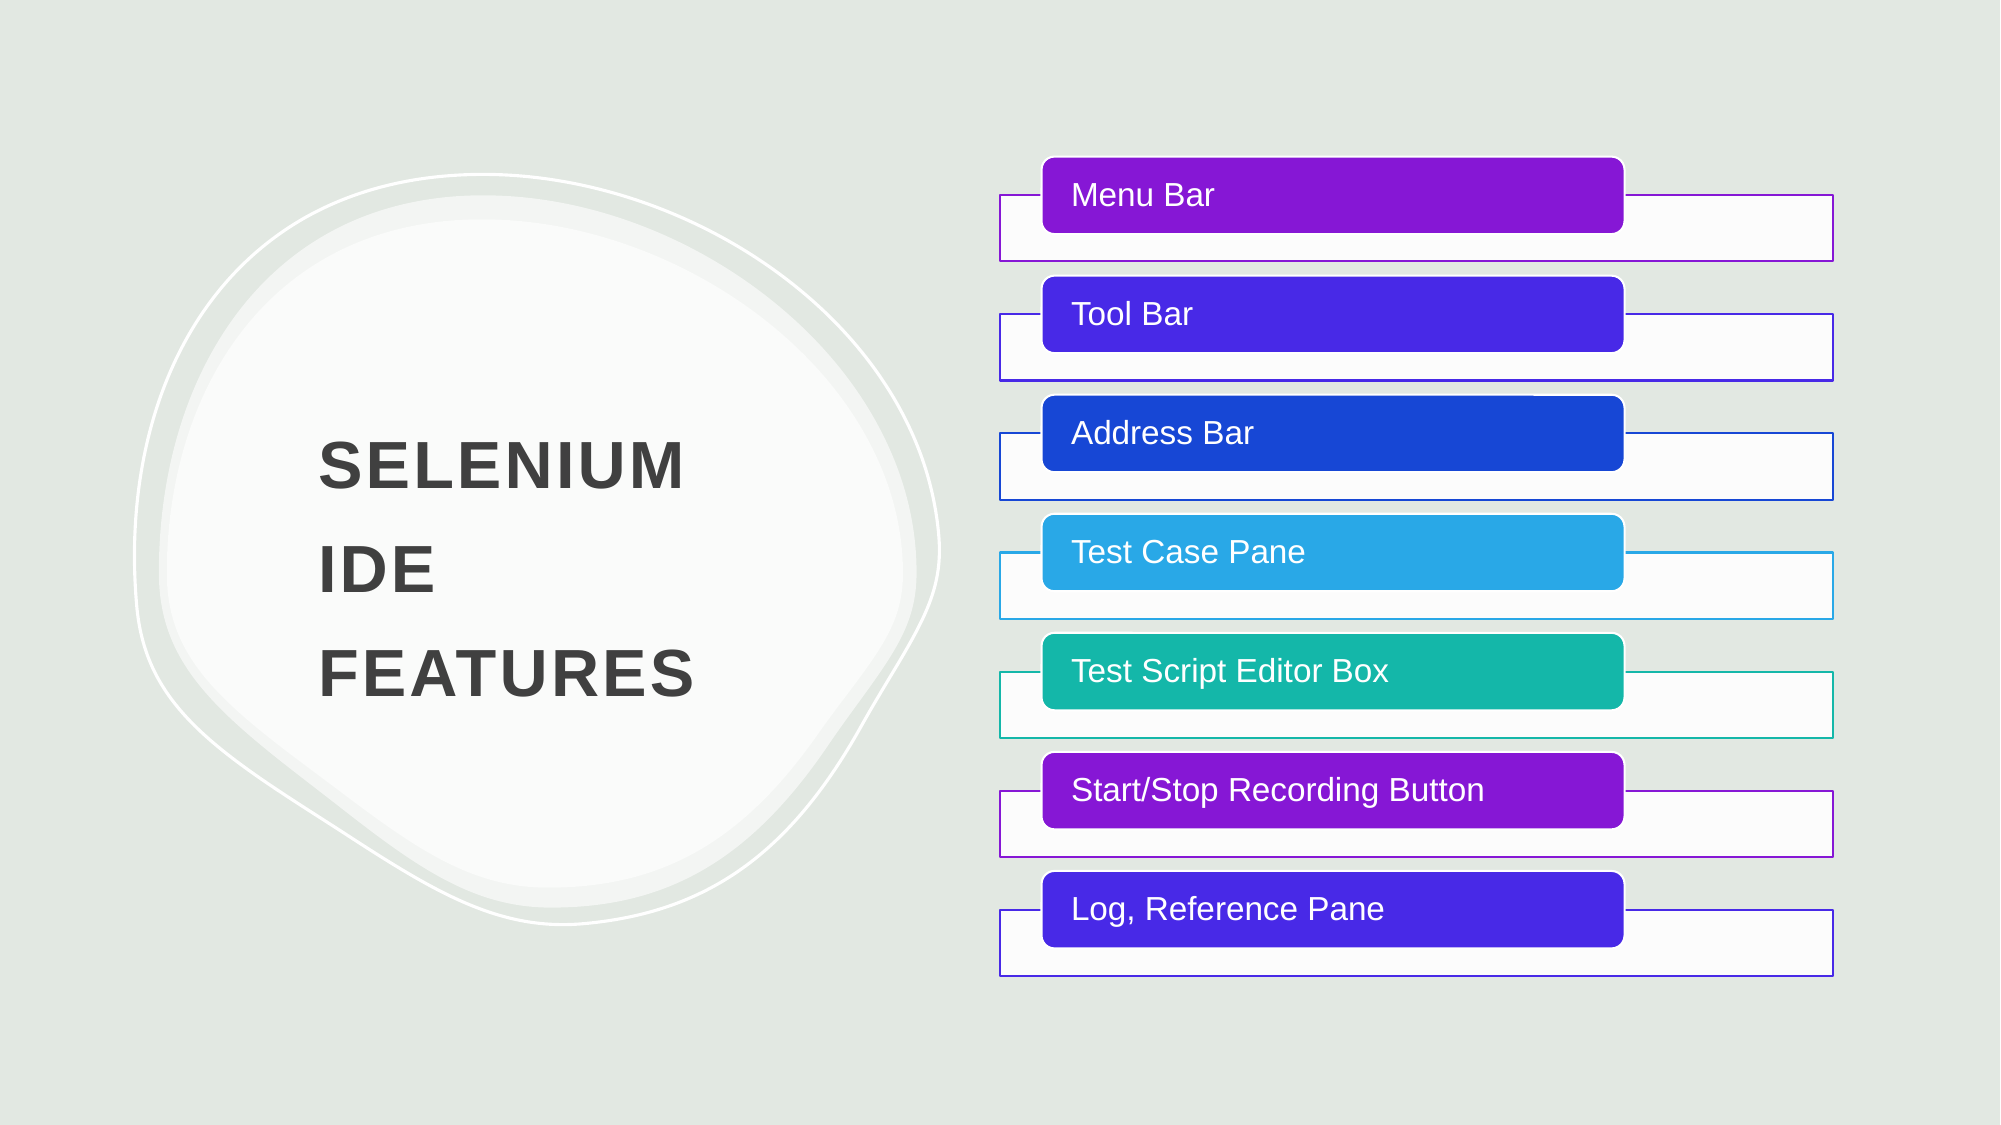

Menu Bar
Tool Bar
Address Bar
Test Case Pane
Test Script Editor Box
Start/Stop Recording Button
Log, Reference Pane

# SELENIUM IDE FEATURES